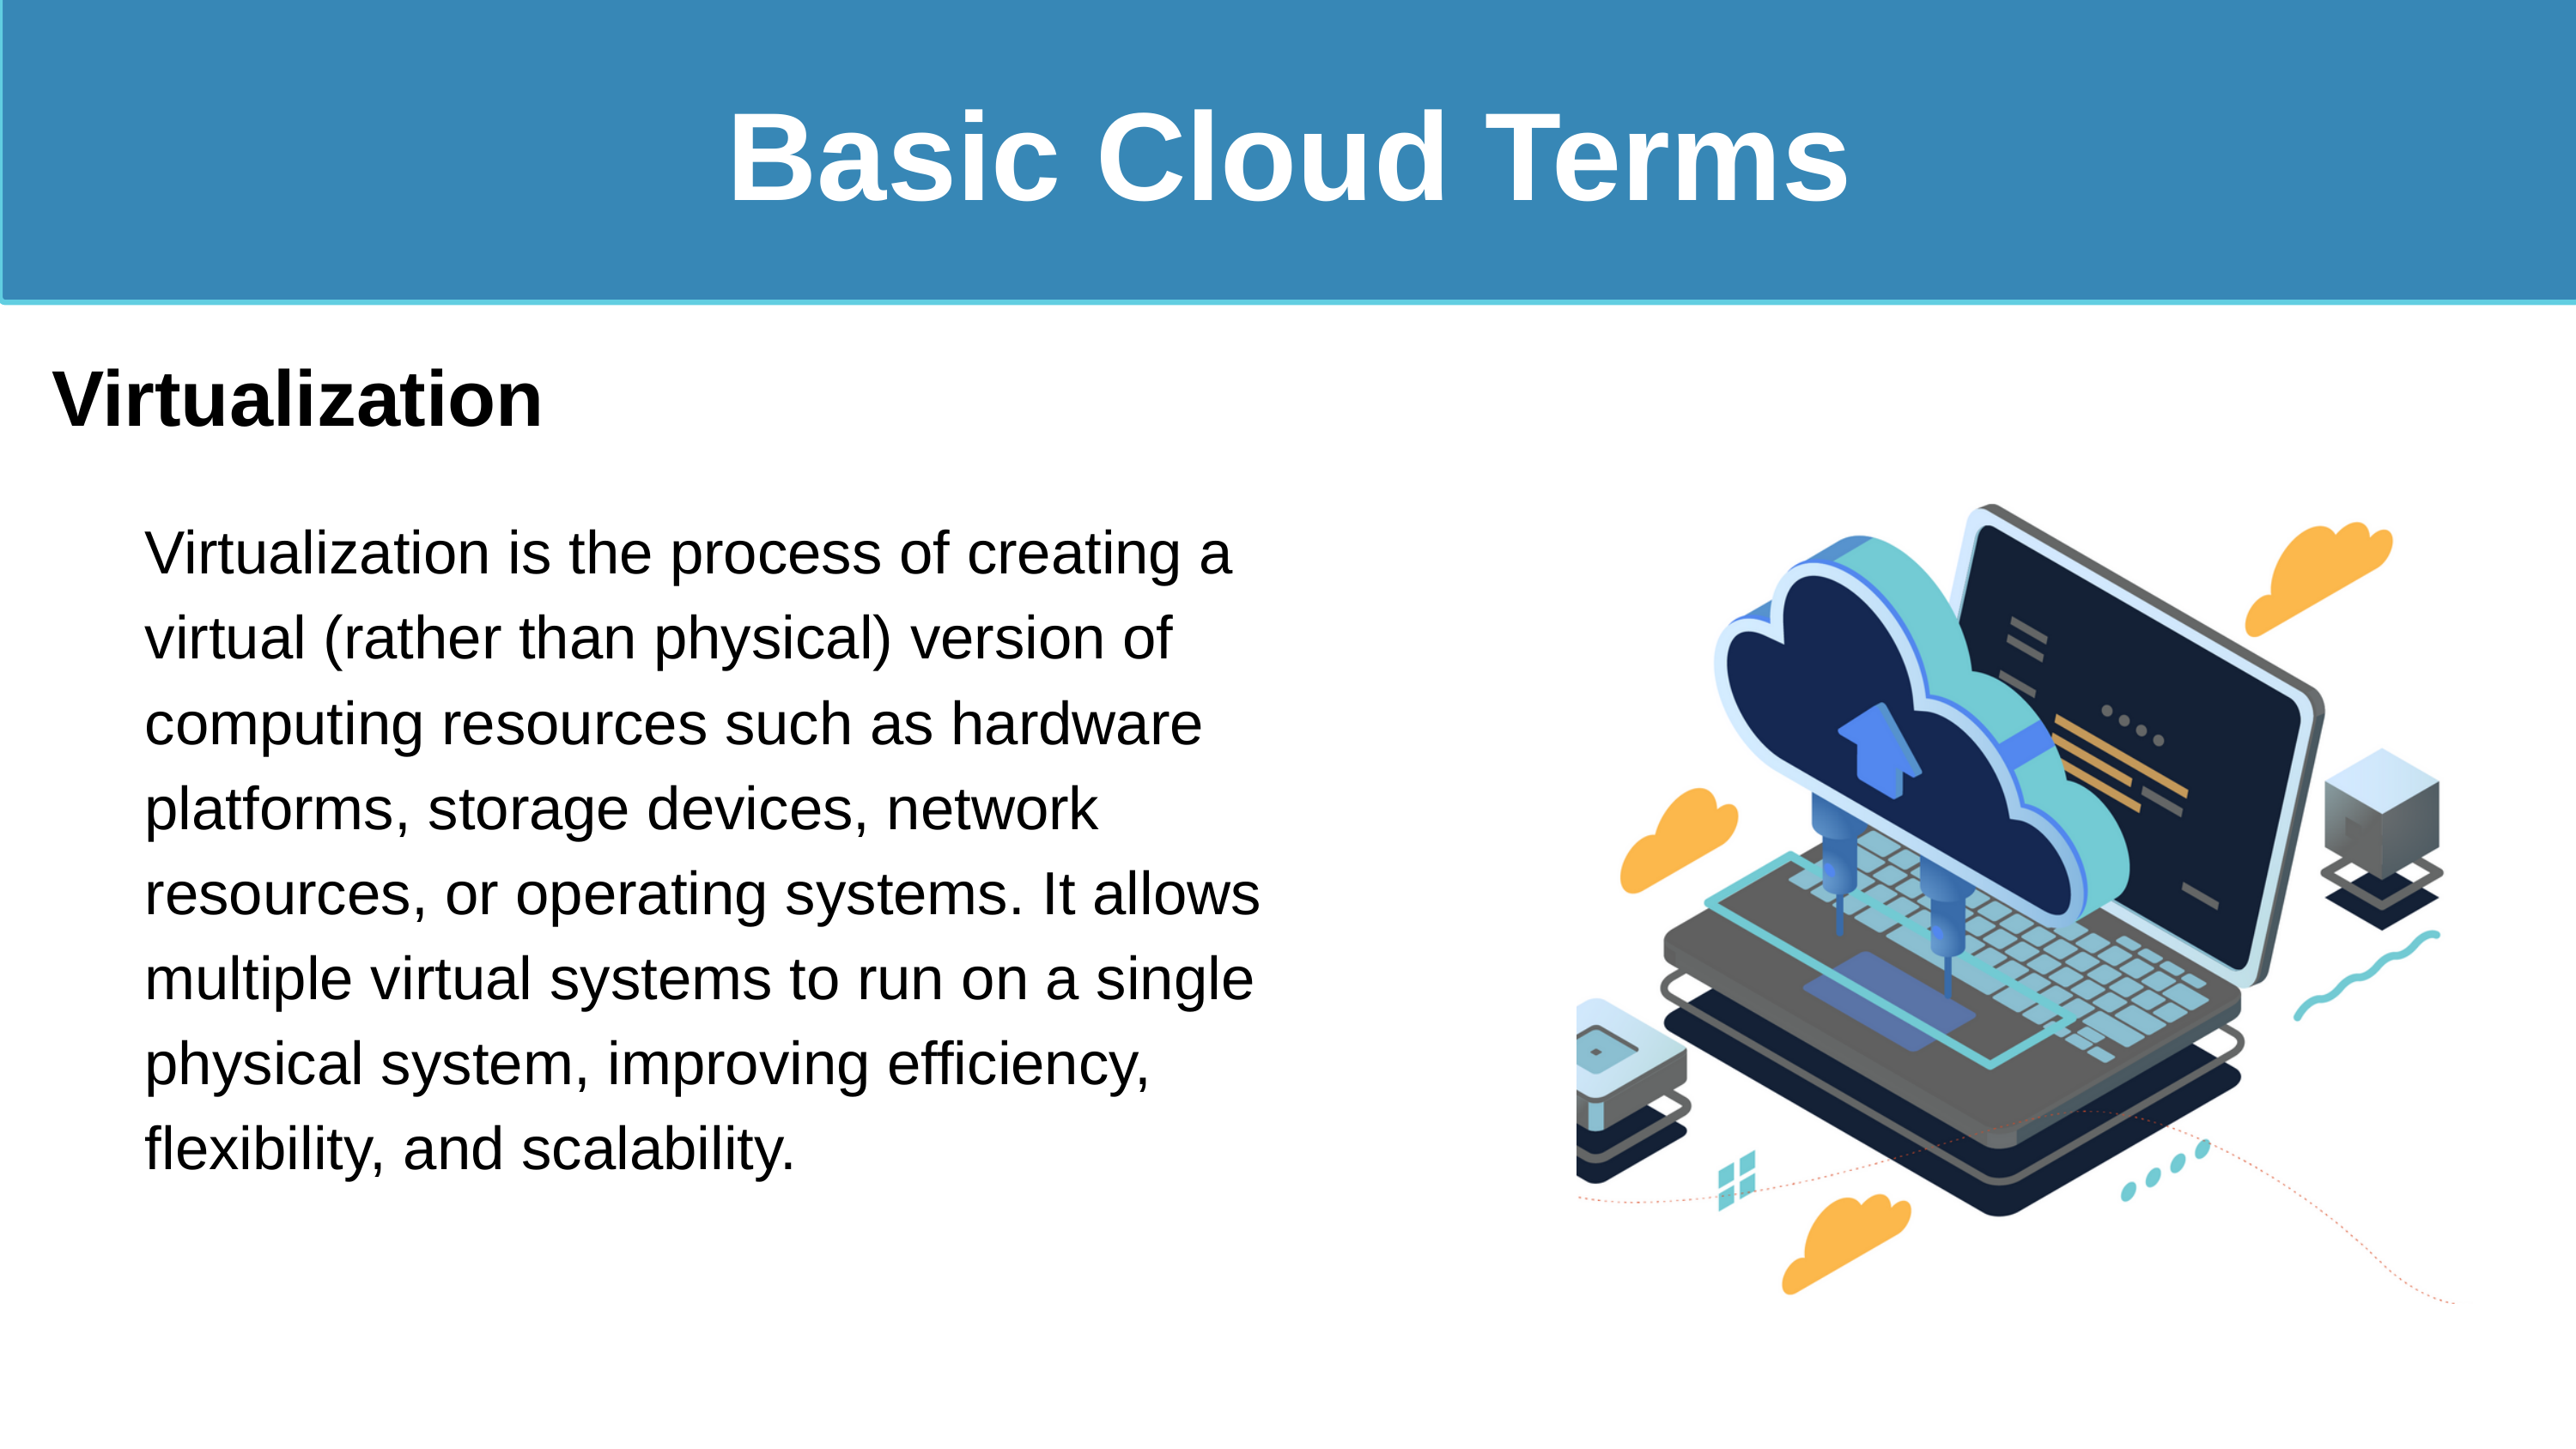

Basic Cloud Terms
Virtualization

Virtualization is the process of creating a virtual (rather than physical) version of computing resources such as hardware platforms, storage devices, network resources, or operating systems. It allows multiple virtual systems to run on a single physical system, improving efficiency, flexibility, and scalability.